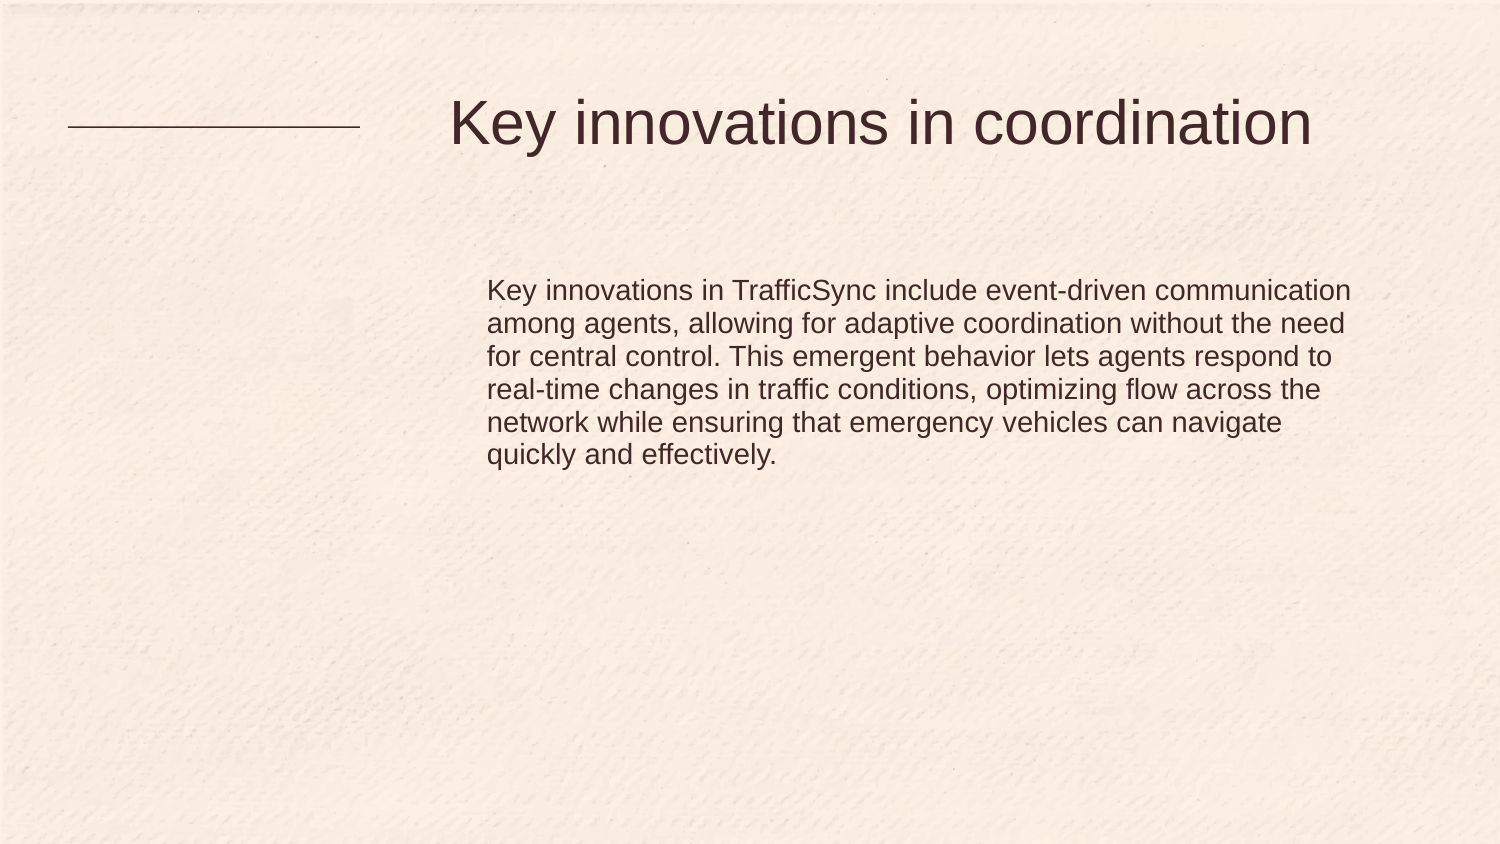

# Key innovations in coordination
Key innovations in TrafficSync include event-driven communication among agents, allowing for adaptive coordination without the need for central control. This emergent behavior lets agents respond to real-time changes in traffic conditions, optimizing flow across the network while ensuring that emergency vehicles can navigate quickly and effectively.